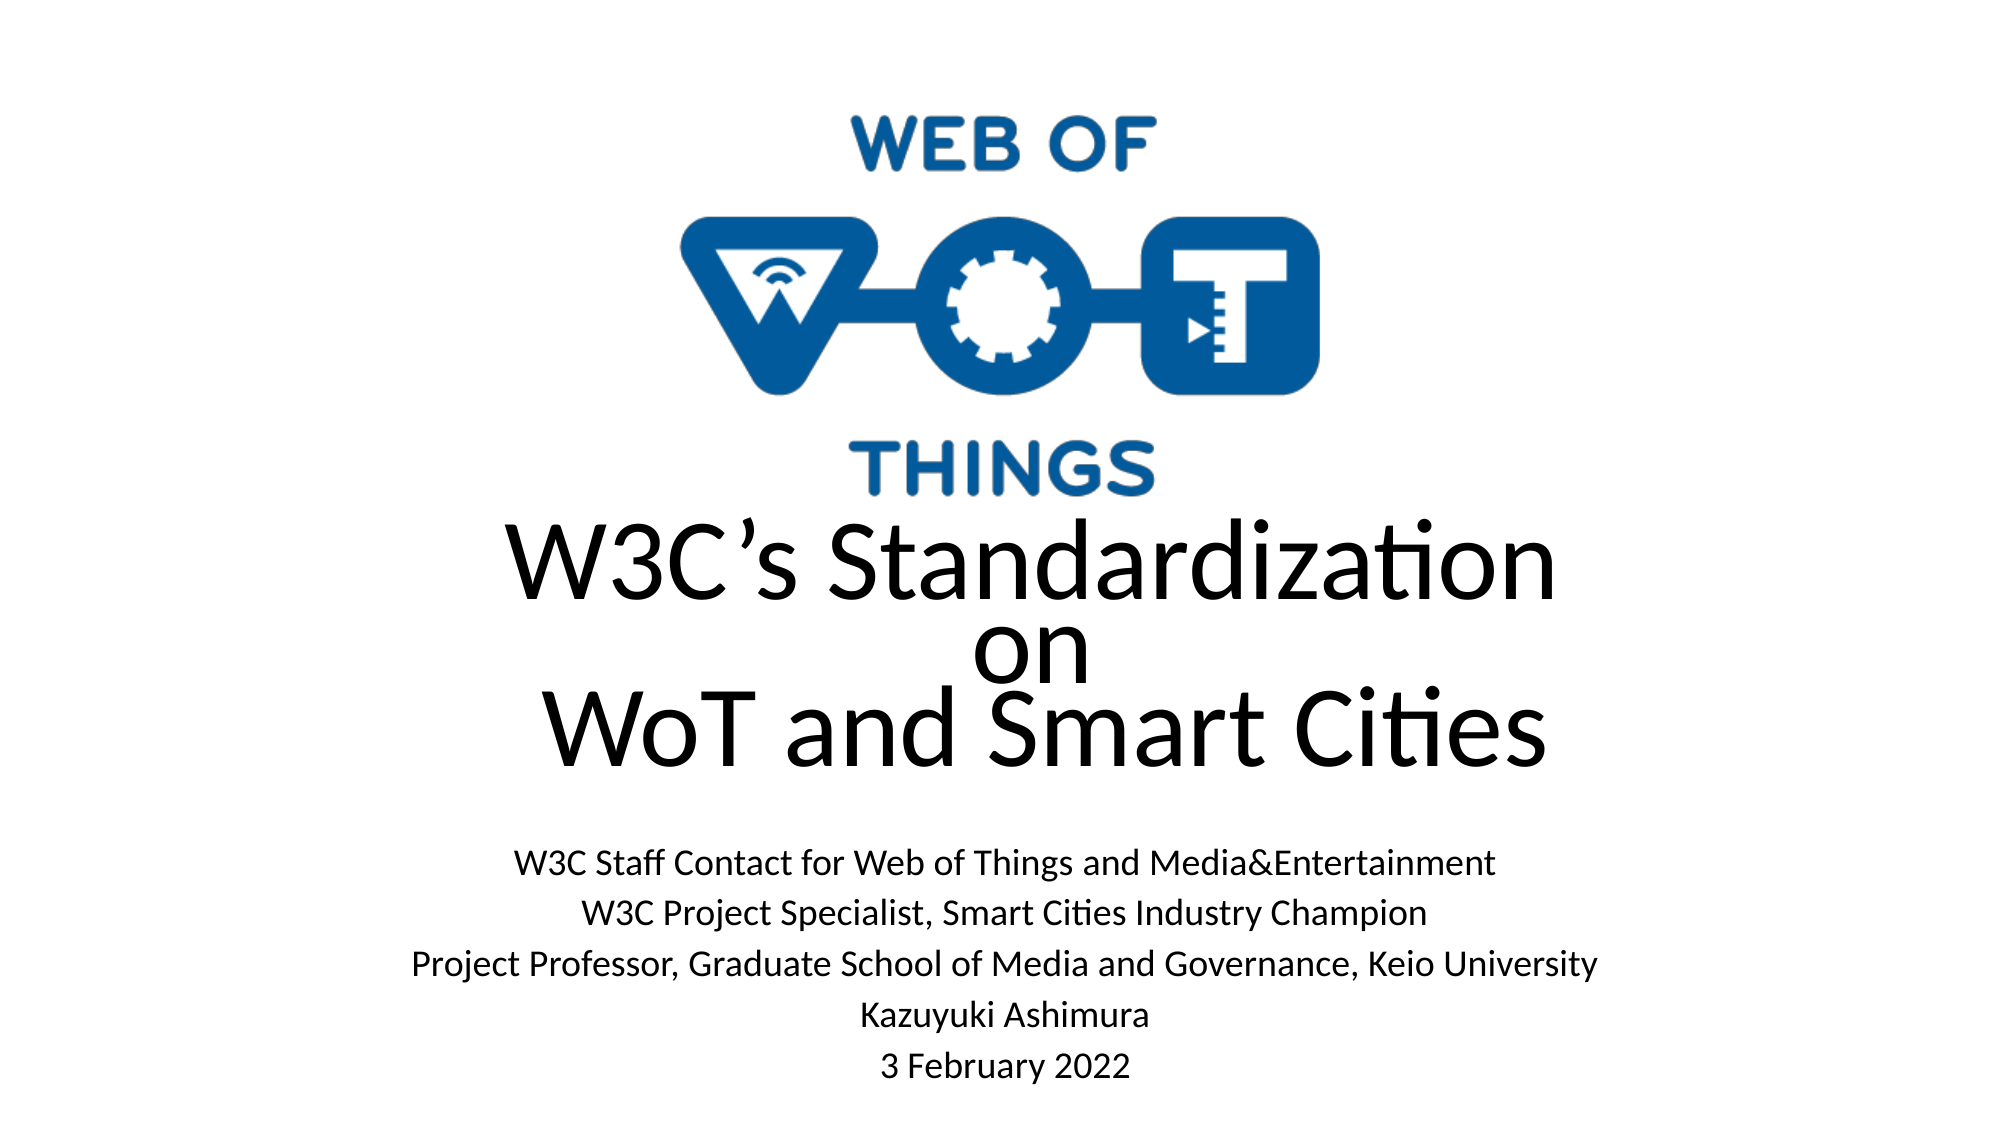

# W3C’s Standardization on WoT and Smart Cities
W3C Staff Contact for Web of Things and Media&Entertainment
W3C Project Specialist, Smart Cities Industry Champion
Project Professor, Graduate School of Media and Governance, Keio University
Kazuyuki Ashimura
3 February 2022